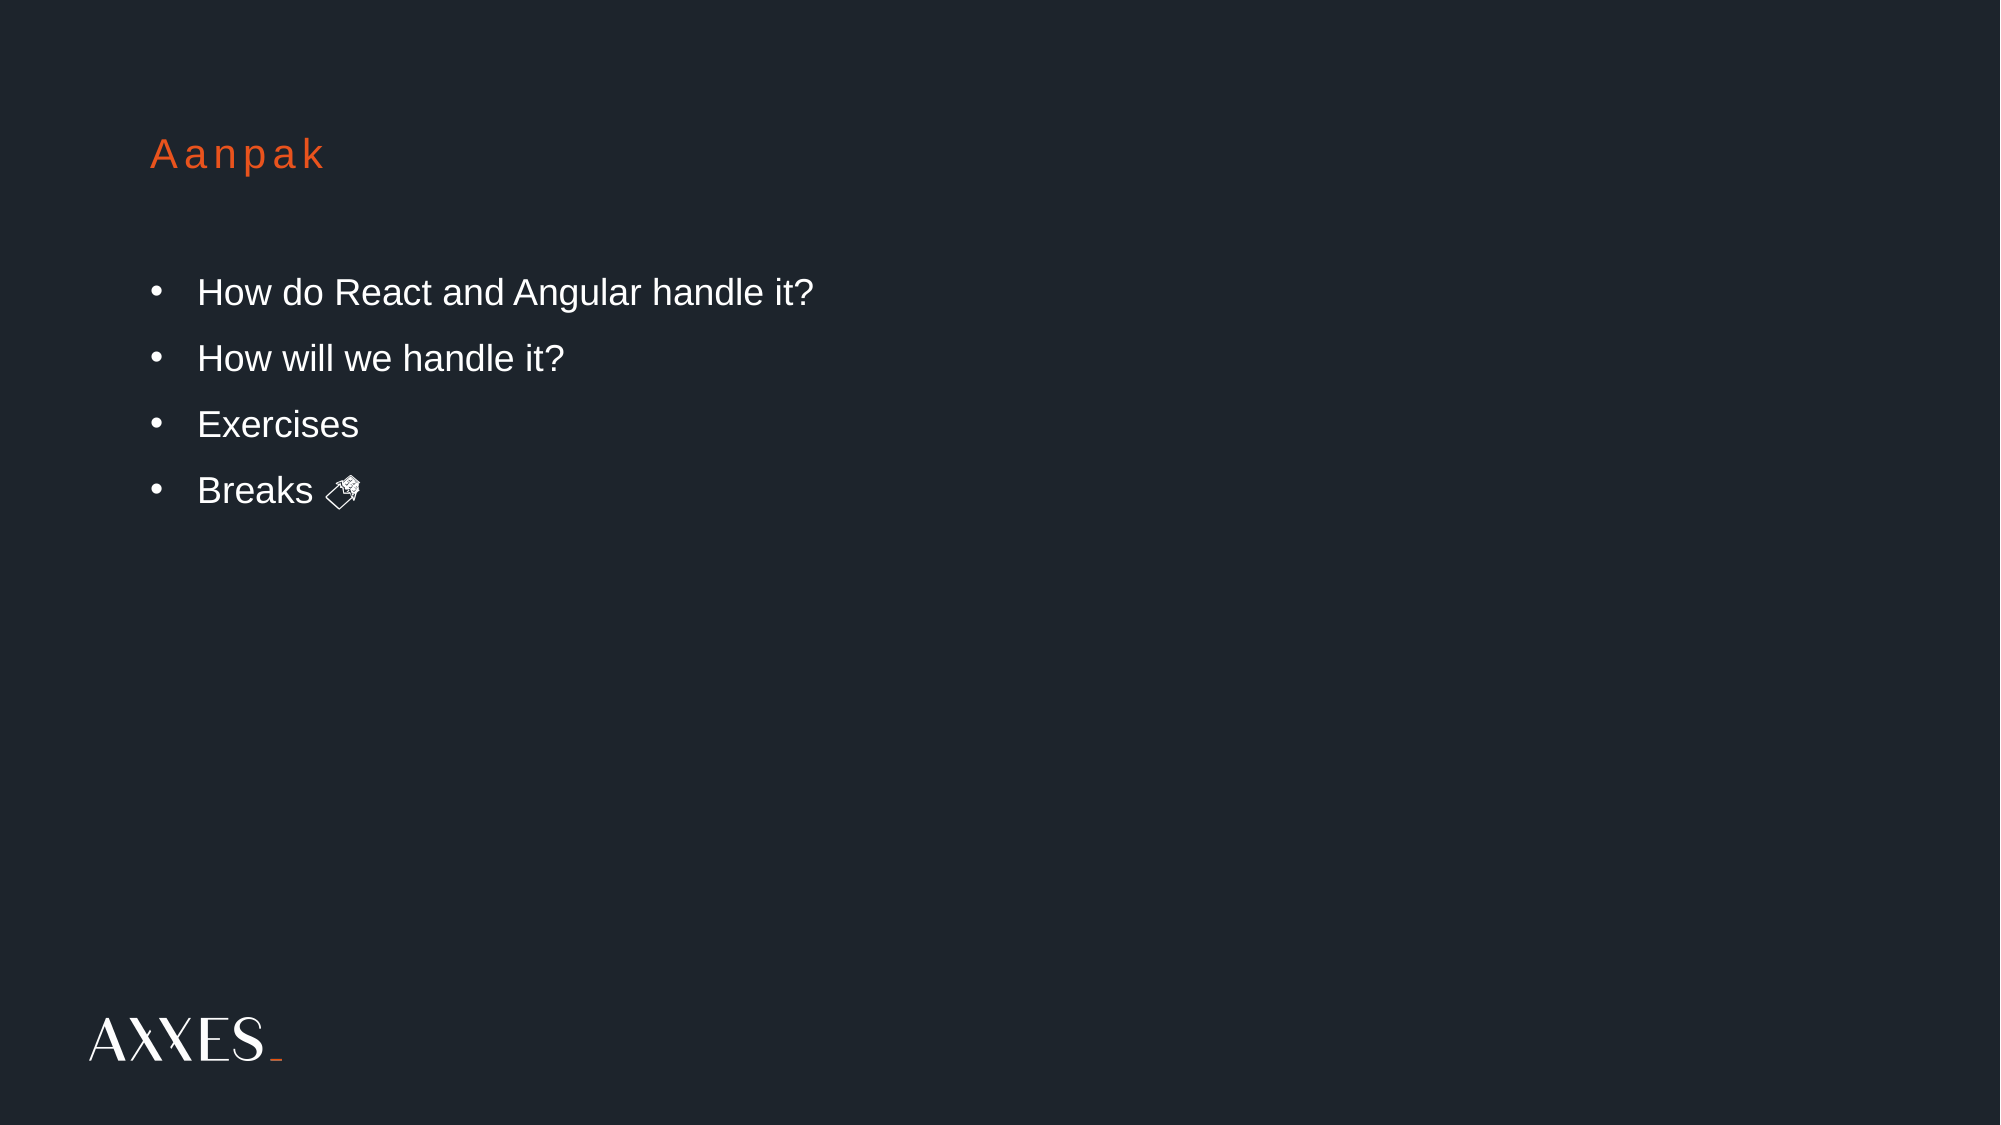

# Aanpak
How do React and Angular handle it?
How will we handle it?
Exercises
Breaks 🍫